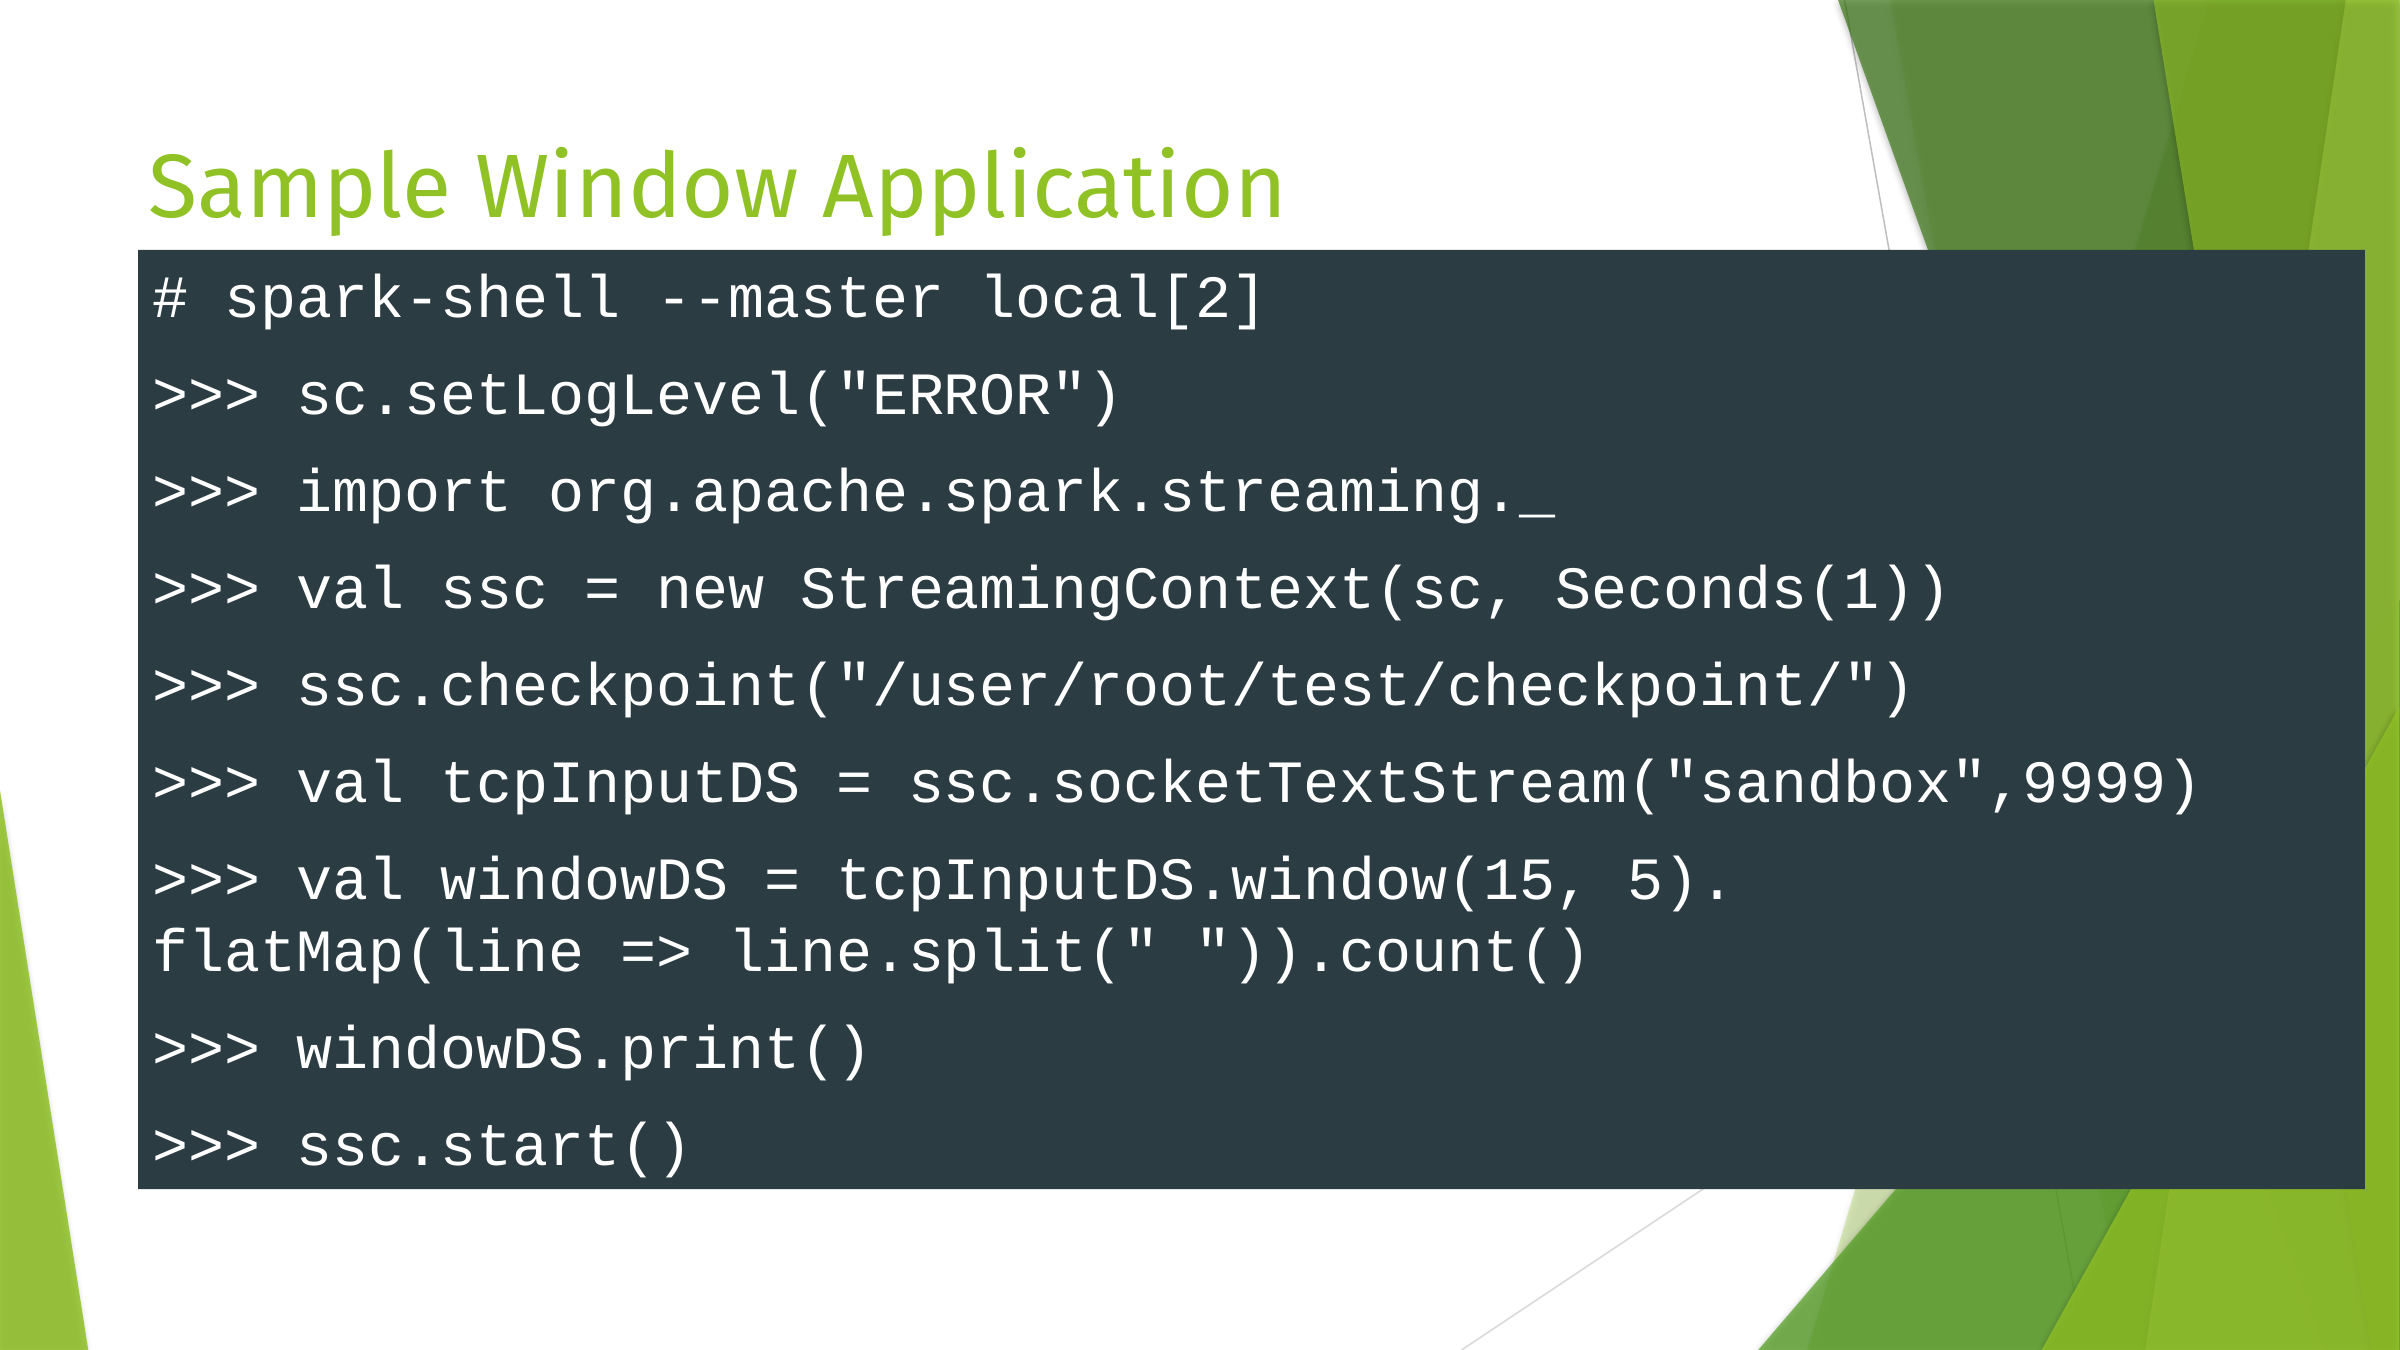

# Sample Window Application
# spark-shell --master local[2]
>>> sc.setLogLevel("ERROR")
>>> import org.apache.spark.streaming._
>>> val ssc = new StreamingContext(sc, Seconds(1))
>>> ssc.checkpoint("/user/root/test/checkpoint/")
>>> val tcpInputDS = ssc.socketTextStream("sandbox",9999)
>>> val windowDS = tcpInputDS.window(15, 5).
flatMap(line => line.split(" ")).count()
>>> windowDS.print()
>>> ssc.start()